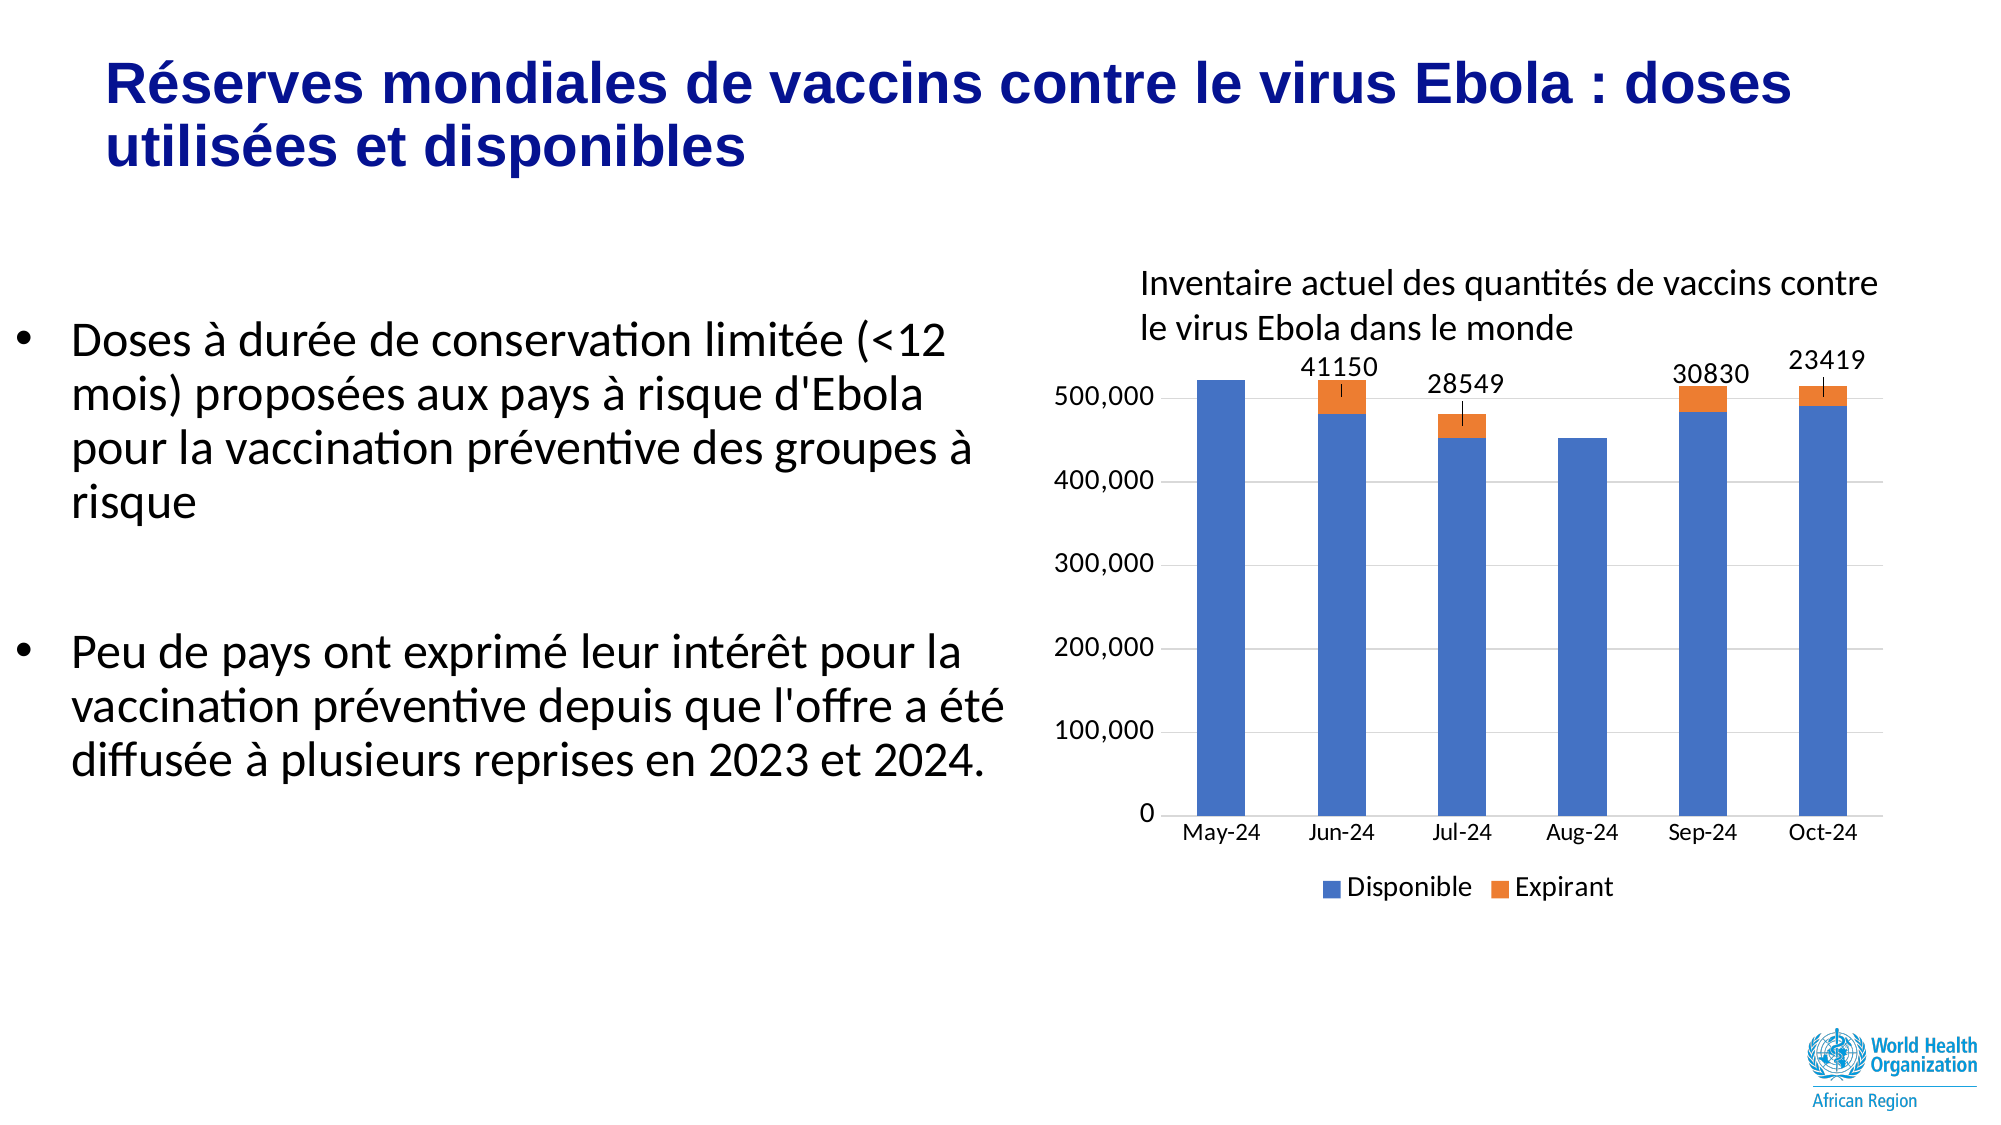

# Réserves mondiales de vaccins contre le virus Ebola : doses utilisées et disponibles

Doses à durée de conservation limitée (<12 mois) proposées aux pays à risque d'Ebola pour la vaccination préventive des groupes à risque

Peu de pays ont exprimé leur intérêt pour la vaccination préventive depuis que l'offre a été diffusée à plusieurs reprises en 2023 et 2024.

Inventaire actuel des quantités de vaccins contre le virus Ebola dans le monde

### Chart

| Category | Disponible | Expirant |
|---|---|---|
| 45413 | 522750.0 | 0.0 |
| 45444 | 481600.0 | 41150.0 |
| 45474 | 453051.0 | 28549.0 |
| 45505 | 453060.0 | 0.0 |
| 45536 | 483719.0 | 30830.0 |
| 45566 | 491291.0 | 23419.0 |